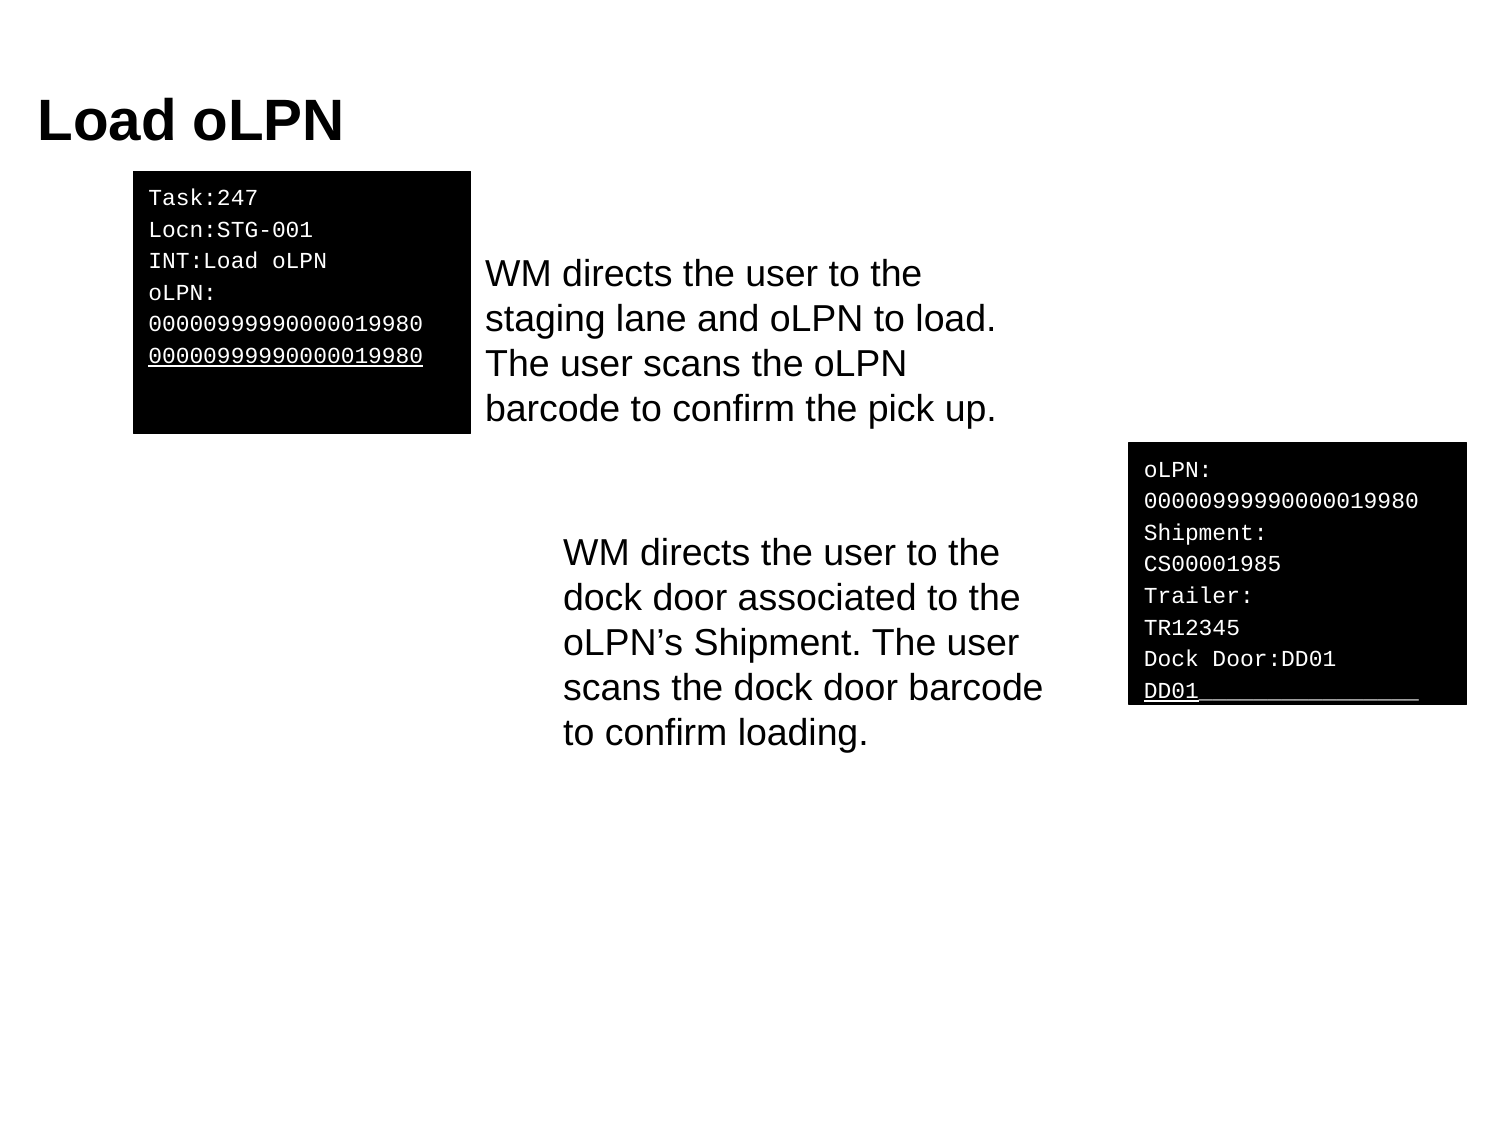

# Load oLPN
Task:247
Locn:STG-001
INT:Load oLPN
oLPN:
00000999990000019980
00000999990000019980
WM directs the user to the staging lane and oLPN to load. The user scans the oLPN barcode to confirm the pick up.
oLPN:
00000999990000019980
Shipment:
CS00001985
Trailer:
TR12345
Dock Door:DD01
DD01________________

WM directs the user to the dock door associated to the oLPN’s Shipment. The user scans the dock door barcode to confirm loading.